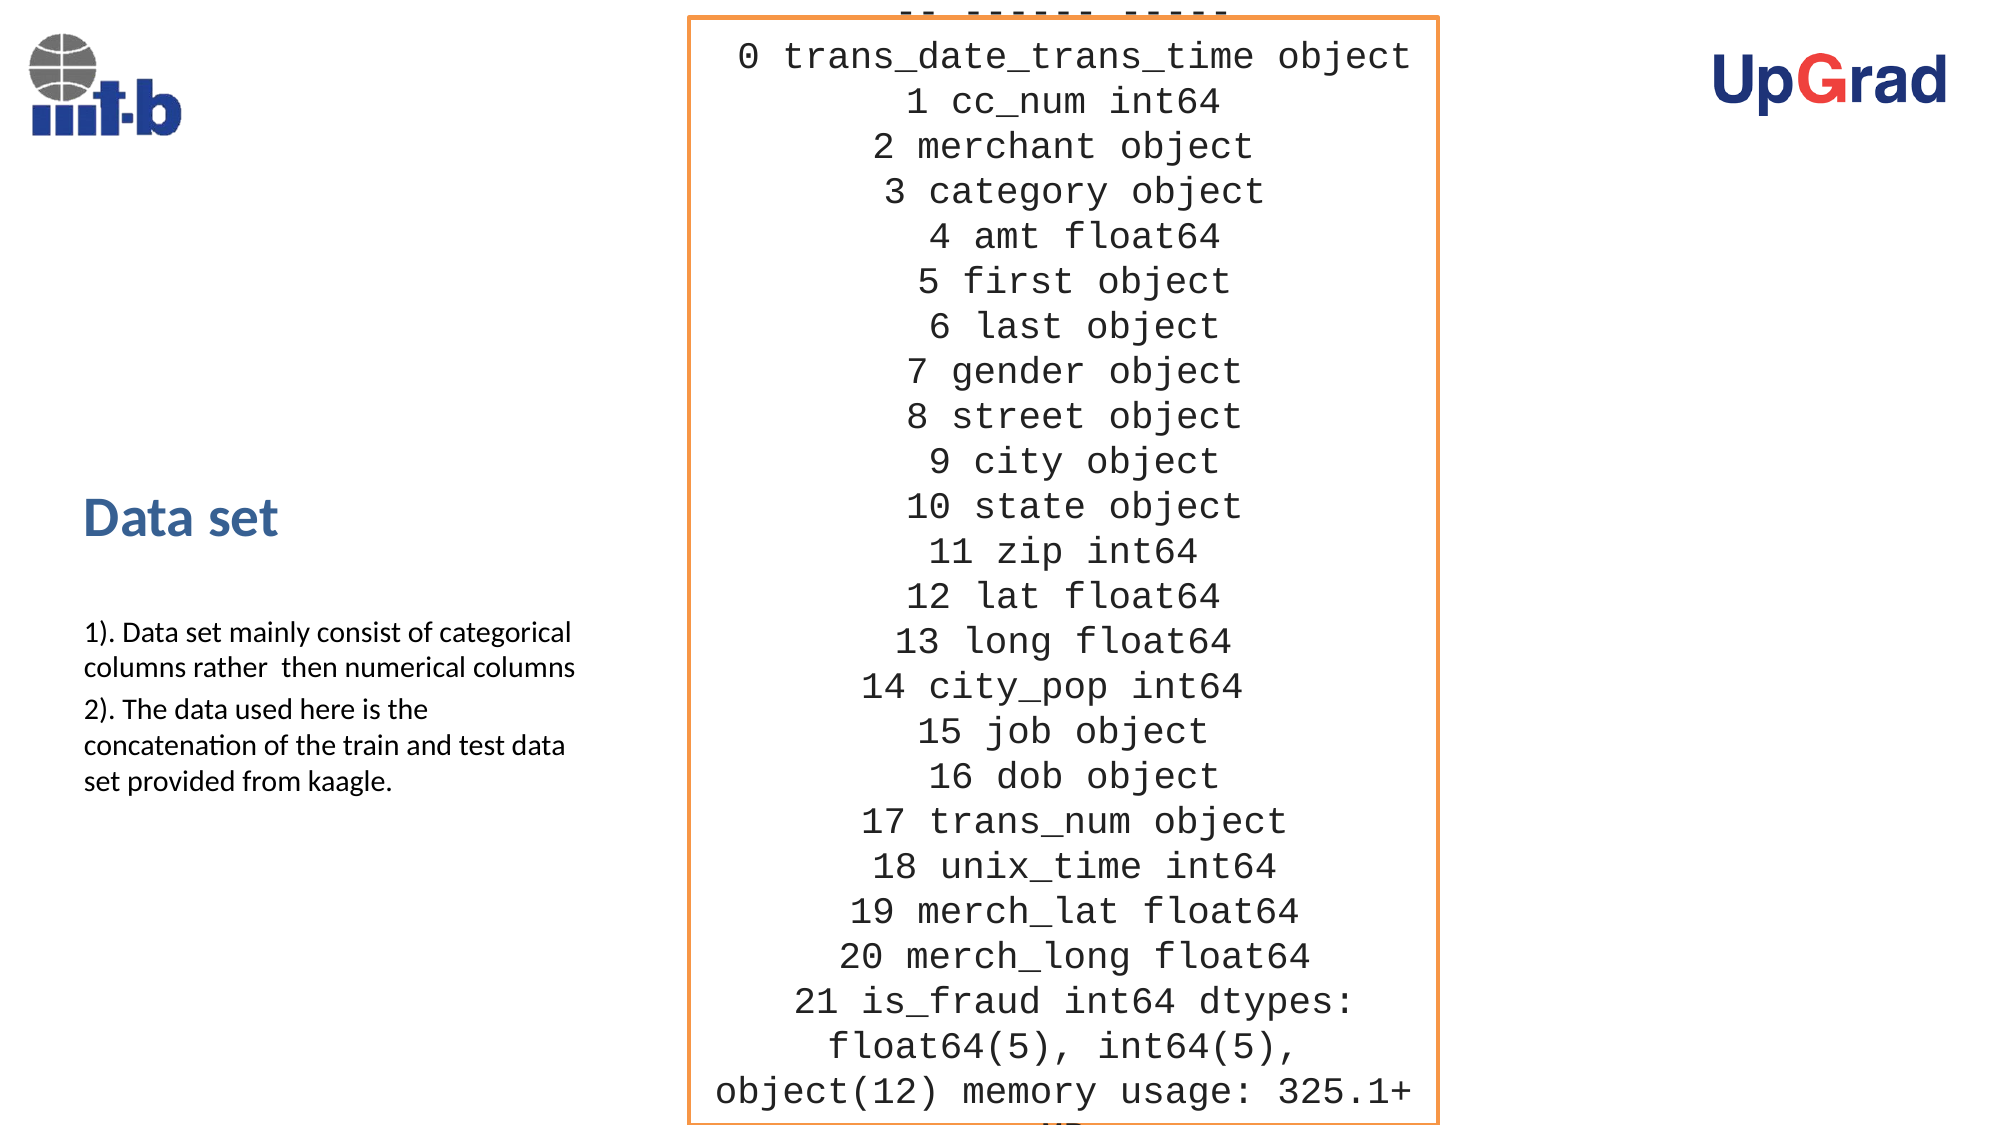

-- ------ -----
 0 trans_date_trans_time object
 1 cc_num int64
2 merchant object
 3 category object
 4 amt float64
 5 first object
 6 last object
 7 gender object
 8 street object
 9 city object
 10 state object
 11 zip int64
12 lat float64
 13 long float64
14 city_pop int64
15 job object
 16 dob object
 17 trans_num object
 18 unix_time int64
 19 merch_lat float64
 20 merch_long float64
 21 is_fraud int64 dtypes: float64(5), int64(5), object(12) memory usage: 325.1+ MB
# Data set
1). Data set mainly consist of categorical columns rather  then numerical columns
2). The data used here is the concatenation of the train and test data set provided from kaagle.